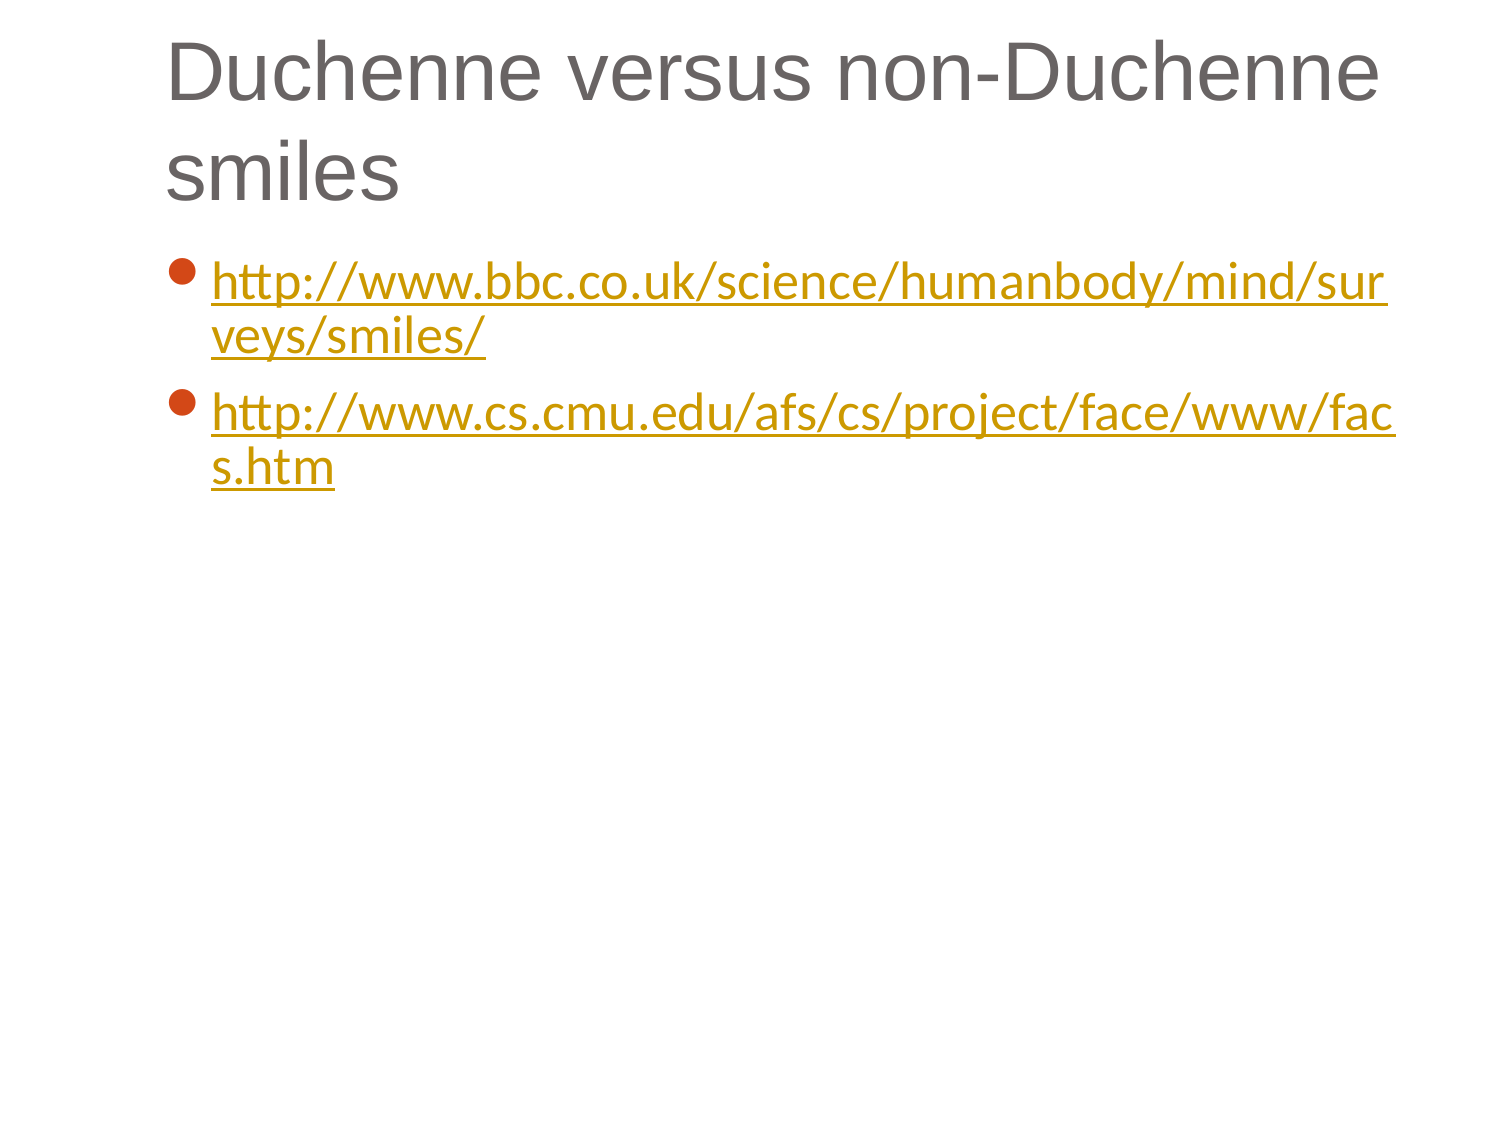

# Duchenne versus non-Duchenne smiles
http://www.bbc.co.uk/science/humanbody/mind/surveys/smiles/
http://www.cs.cmu.edu/afs/cs/project/face/www/facs.htm